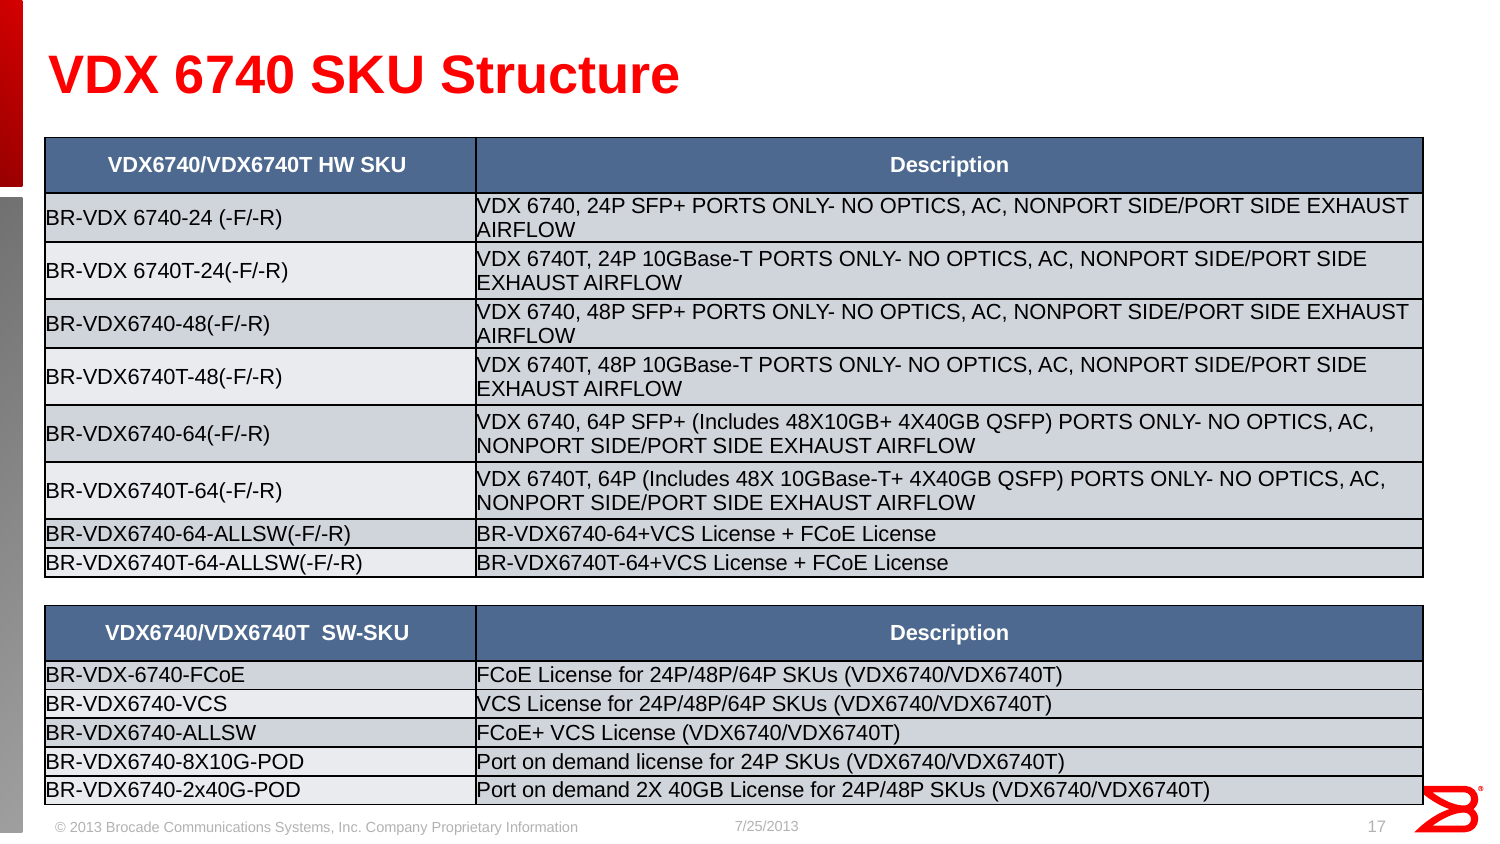

# VDX 6740 SKU Structure
| VDX6740/VDX6740T HW SKU | Description |
| --- | --- |
| BR-VDX 6740-24 (-F/-R) | VDX 6740, 24P SFP+ PORTS ONLY- NO OPTICS, AC, NONPORT SIDE/PORT SIDE EXHAUST AIRFLOW |
| BR-VDX 6740T-24(-F/-R) | VDX 6740T, 24P 10GBase-T PORTS ONLY- NO OPTICS, AC, NONPORT SIDE/PORT SIDE EXHAUST AIRFLOW |
| BR-VDX6740-48(-F/-R) | VDX 6740, 48P SFP+ PORTS ONLY- NO OPTICS, AC, NONPORT SIDE/PORT SIDE EXHAUST AIRFLOW |
| BR-VDX6740T-48(-F/-R) | VDX 6740T, 48P 10GBase-T PORTS ONLY- NO OPTICS, AC, NONPORT SIDE/PORT SIDE EXHAUST AIRFLOW |
| BR-VDX6740-64(-F/-R) | VDX 6740, 64P SFP+ (Includes 48X10GB+ 4X40GB QSFP) PORTS ONLY- NO OPTICS, AC, NONPORT SIDE/PORT SIDE EXHAUST AIRFLOW |
| BR-VDX6740T-64(-F/-R) | VDX 6740T, 64P (Includes 48X 10GBase-T+ 4X40GB QSFP) PORTS ONLY- NO OPTICS, AC, NONPORT SIDE/PORT SIDE EXHAUST AIRFLOW |
| BR-VDX6740-64-ALLSW(-F/-R) | BR-VDX6740-64+VCS License + FCoE License |
| BR-VDX6740T-64-ALLSW(-F/-R) | BR-VDX6740T-64+VCS License + FCoE License |
|  |  |
| VDX6740/VDX6740T  SW-SKU | Description |
| BR-VDX-6740-FCoE | FCoE License for 24P/48P/64P SKUs (VDX6740/VDX6740T) |
| BR-VDX6740-VCS | VCS License for 24P/48P/64P SKUs (VDX6740/VDX6740T) |
| BR-VDX6740-ALLSW | FCoE+ VCS License (VDX6740/VDX6740T) |
| BR-VDX6740-8X10G-POD | Port on demand license for 24P SKUs (VDX6740/VDX6740T) |
| BR-VDX6740-2x40G-POD | Port on demand 2X 40GB License for 24P/48P SKUs (VDX6740/VDX6740T) |
7/25/2013
17
© 2013 Brocade Communications Systems, Inc. Company Proprietary Information